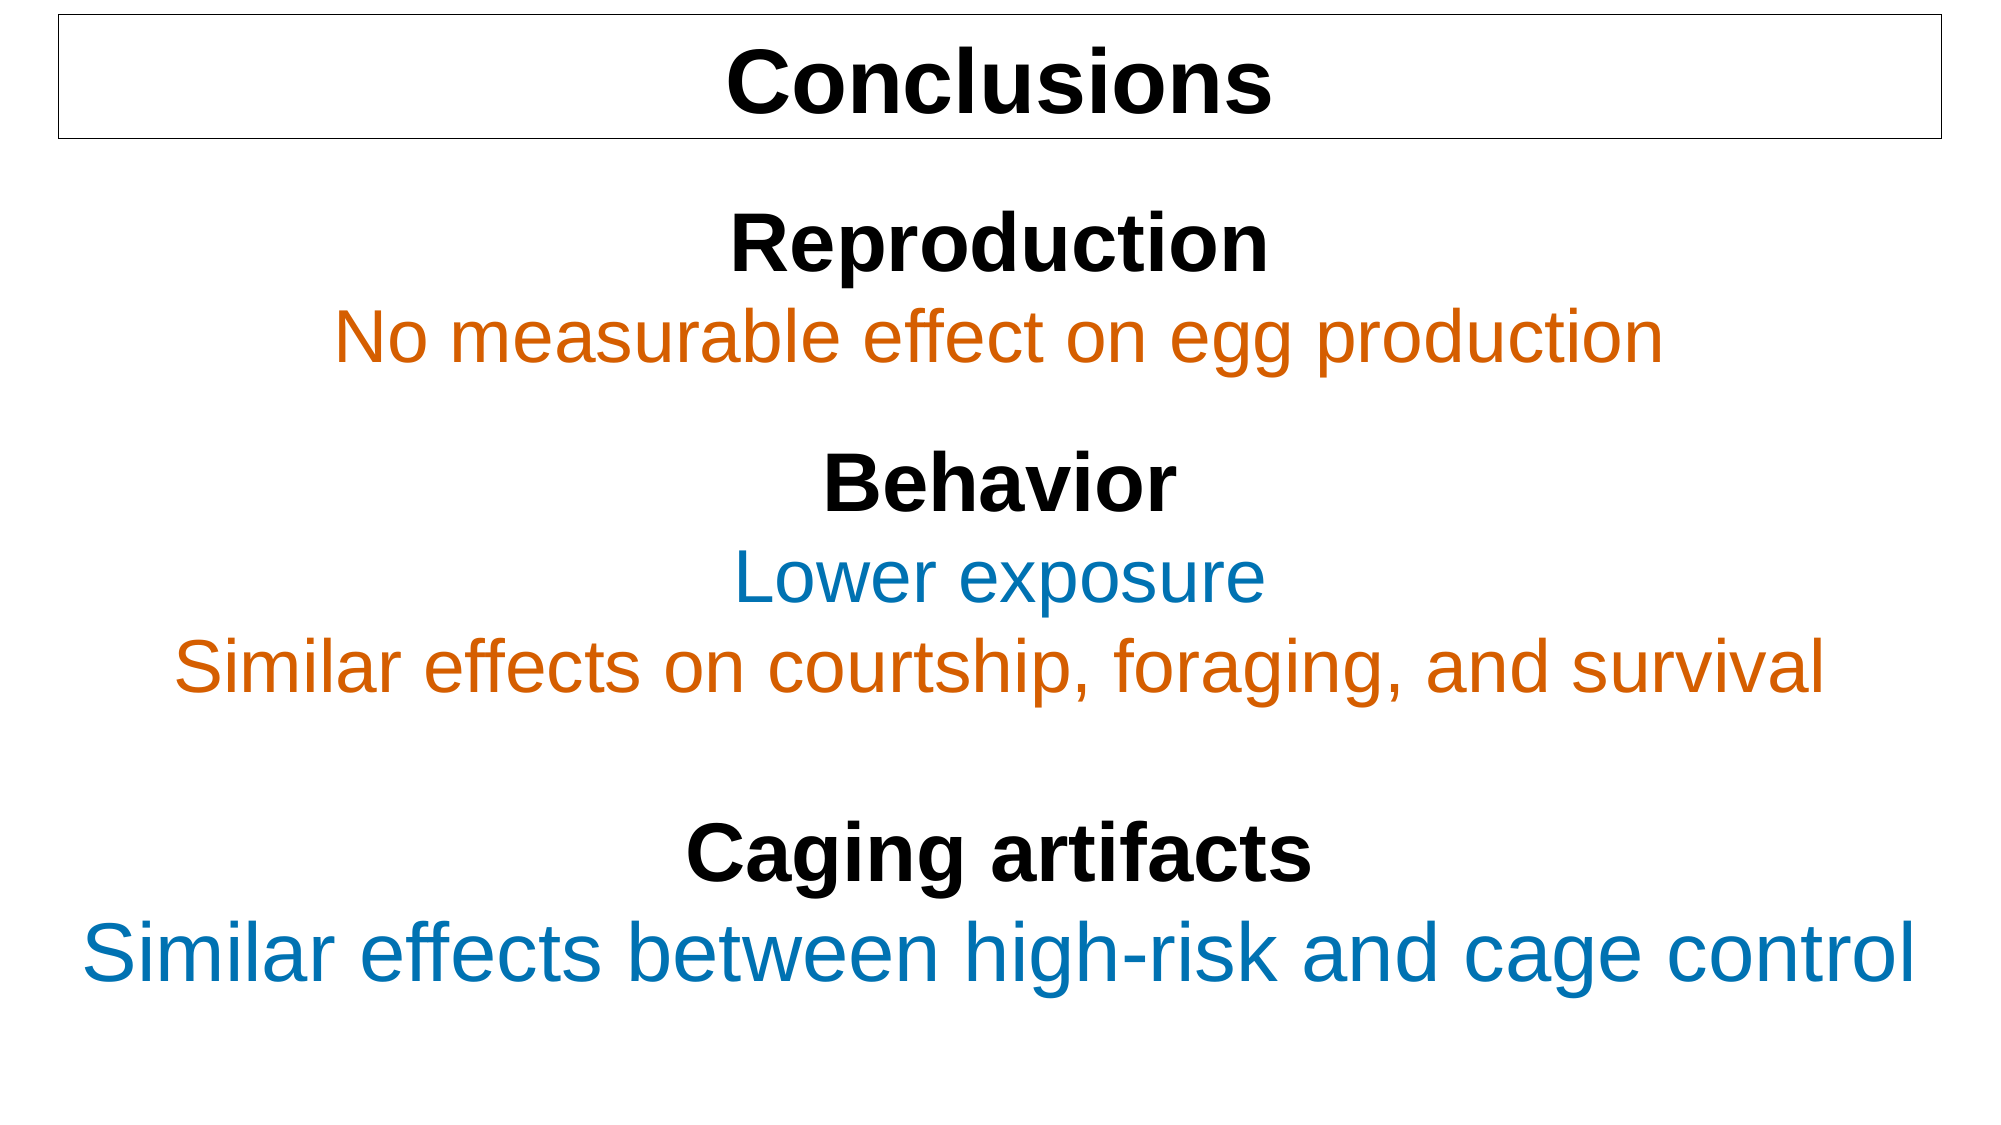

Conclusions
Reproduction
No measurable effect on egg production

Behavior
Lower exposure
Similar effects on courtship, foraging, and survival

Caging artifacts
Similar effects between high-risk and cage control